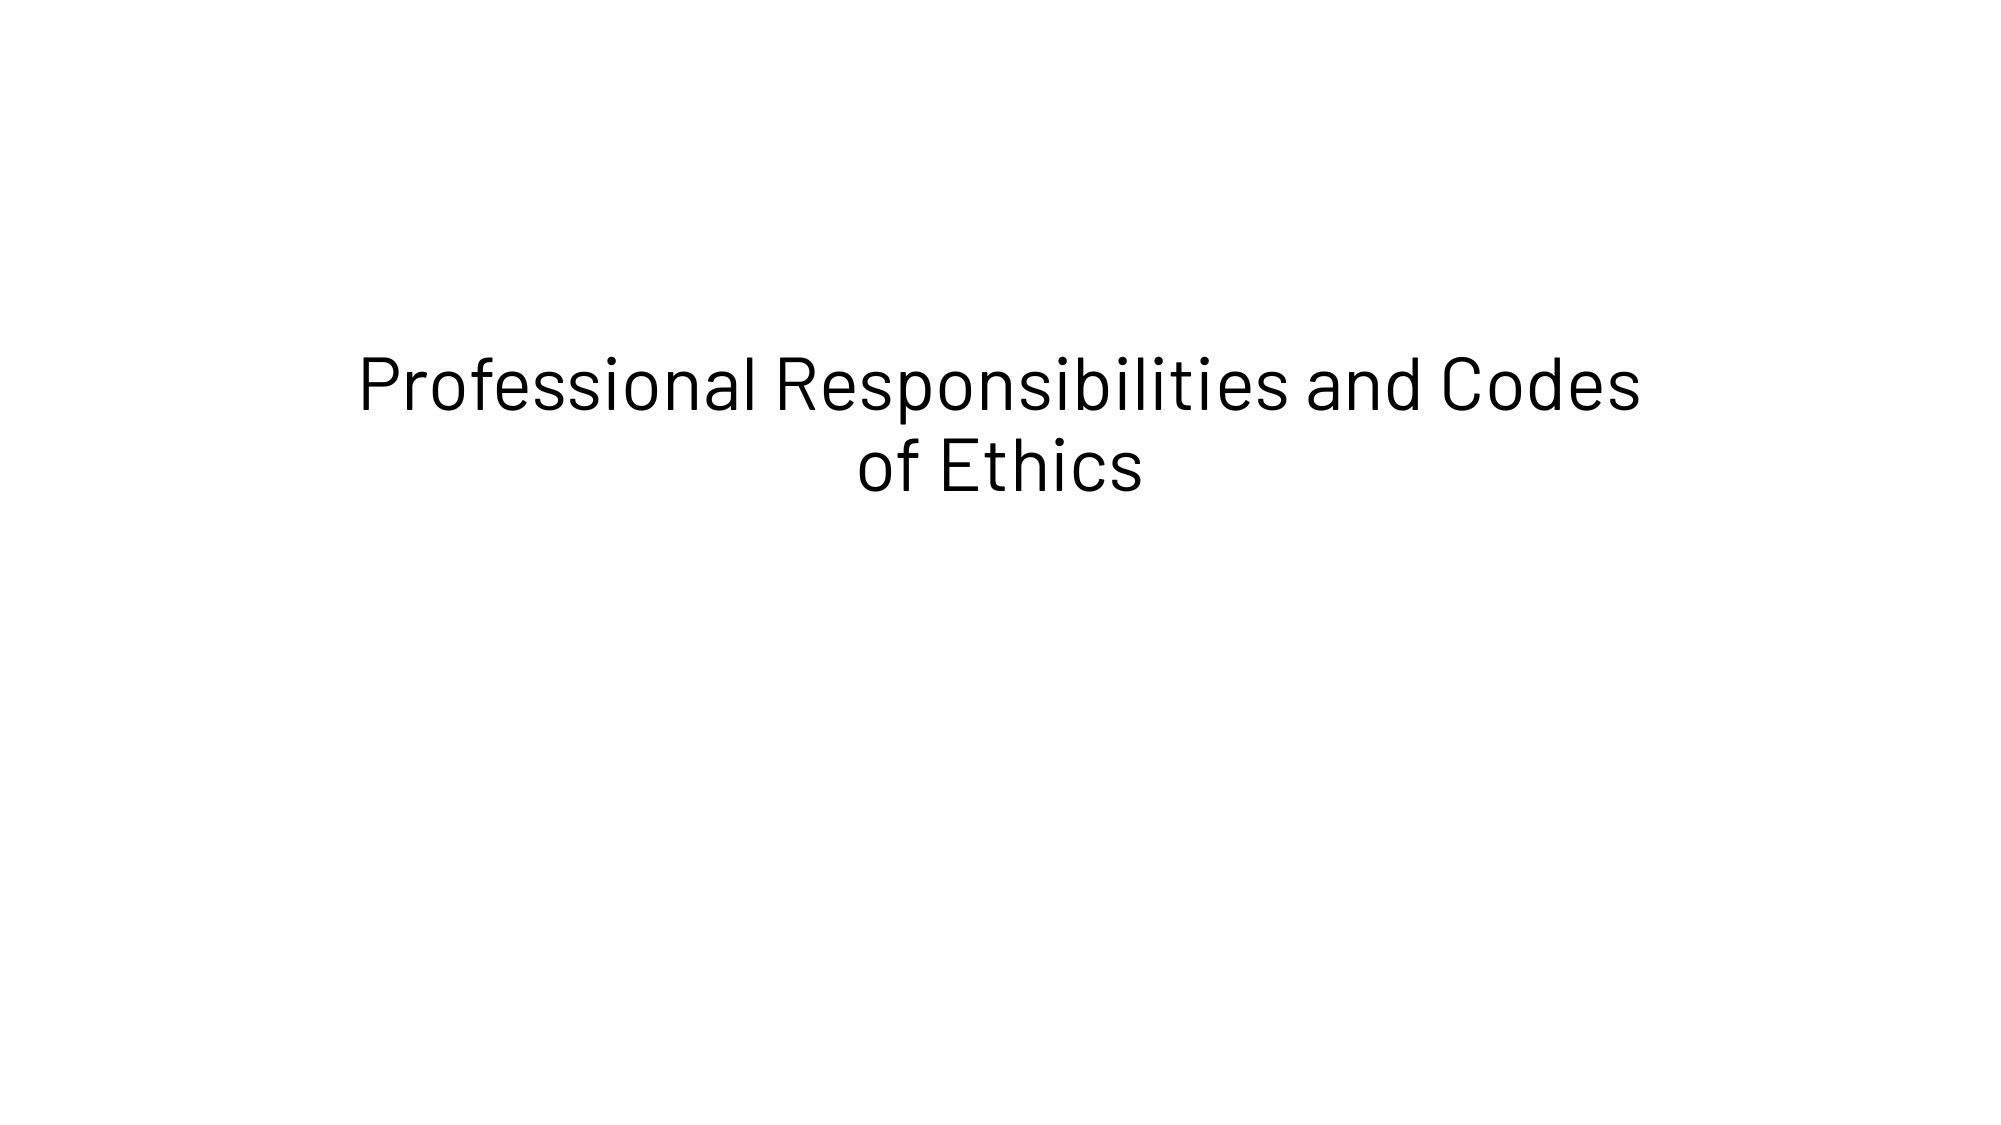

# Professional Responsibilities and Codes of Ethics